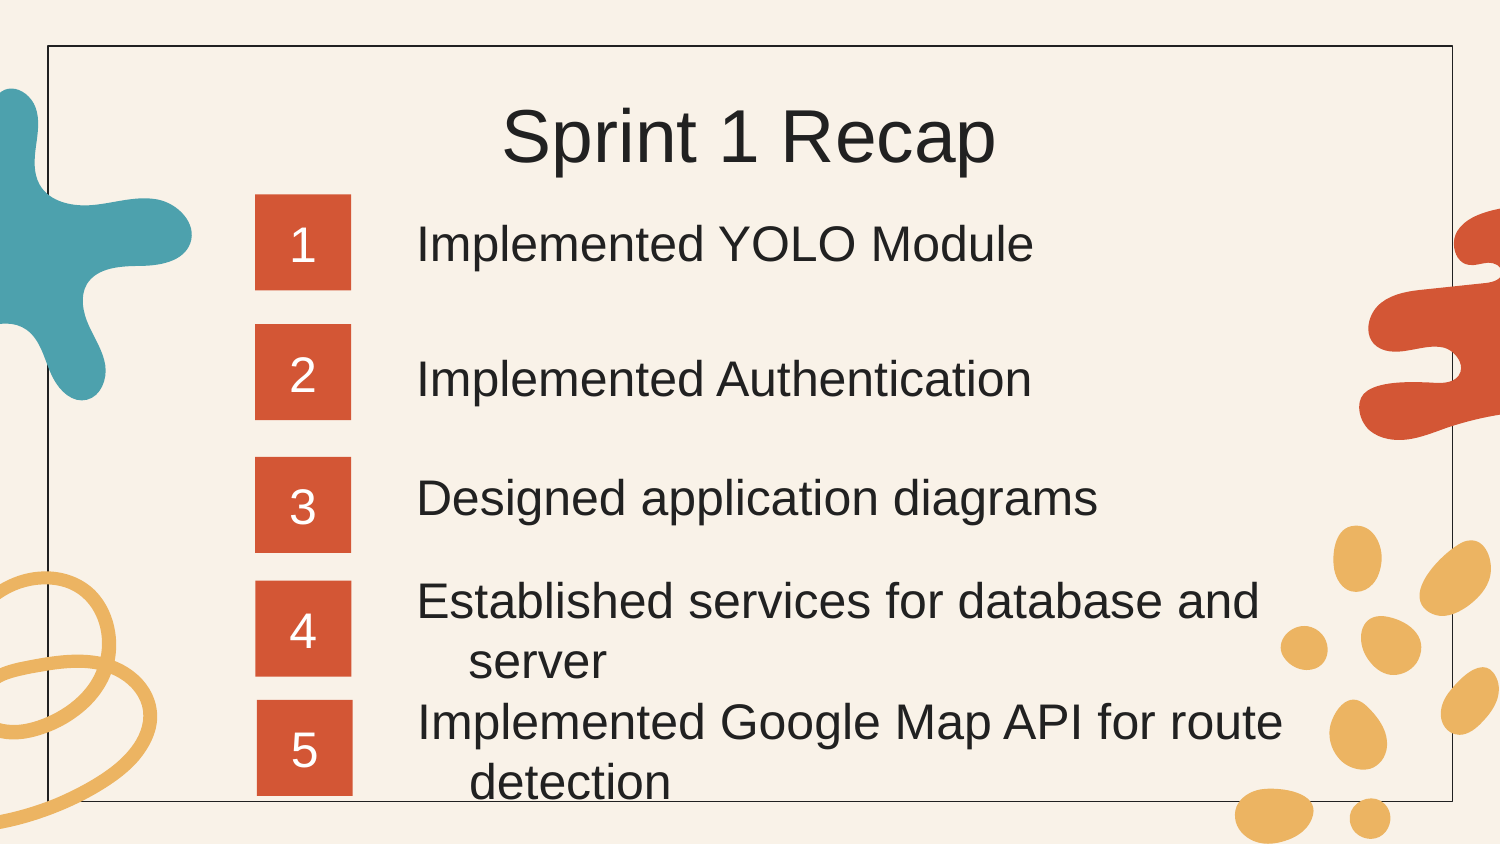

Sprint 1 Recap
# 1
Implemented YOLO Module
2
Implemented Authentication
3
Designed application diagrams
4
Established services for database and server
5
Implemented Google Map API for route detection